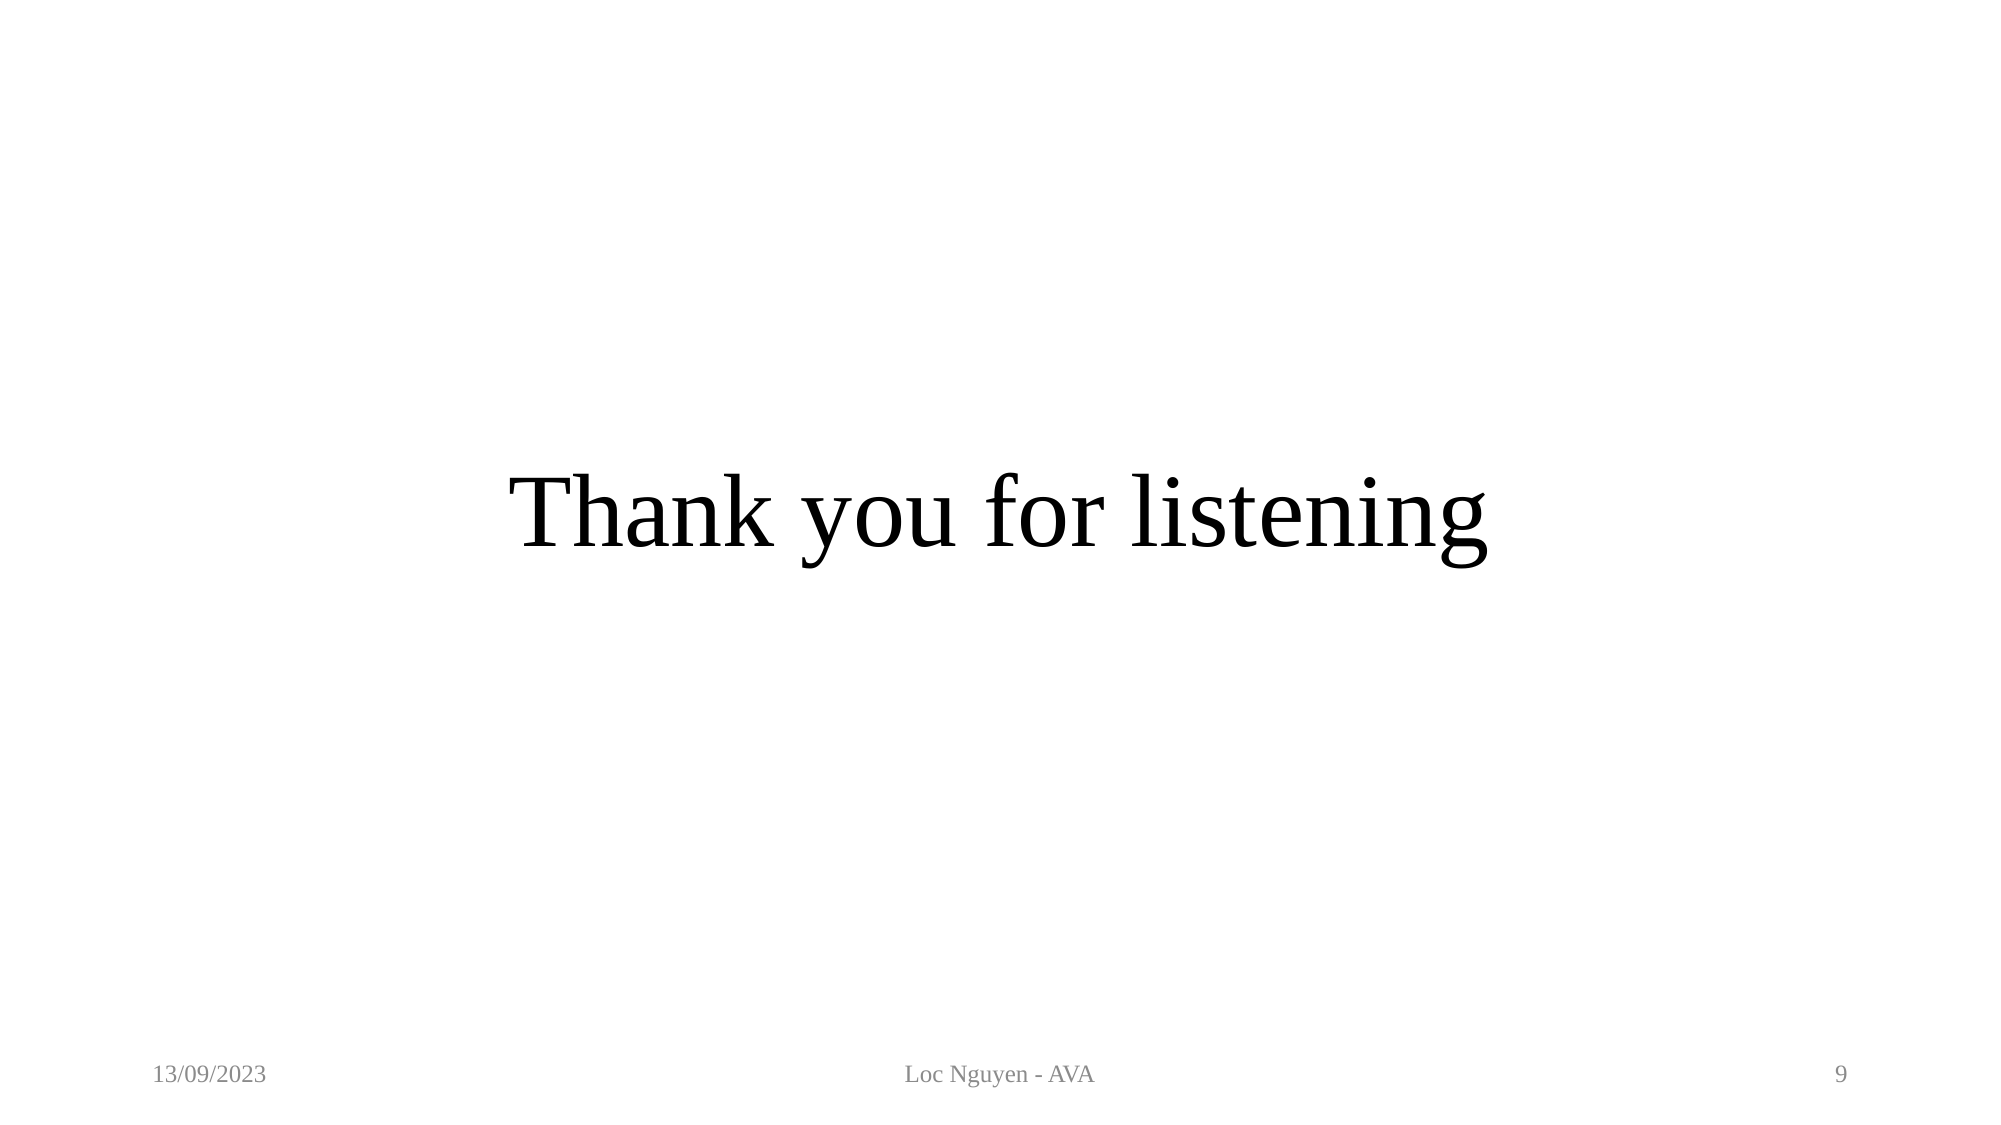

# Thank you for listening
13/09/2023
Loc Nguyen - AVA
9